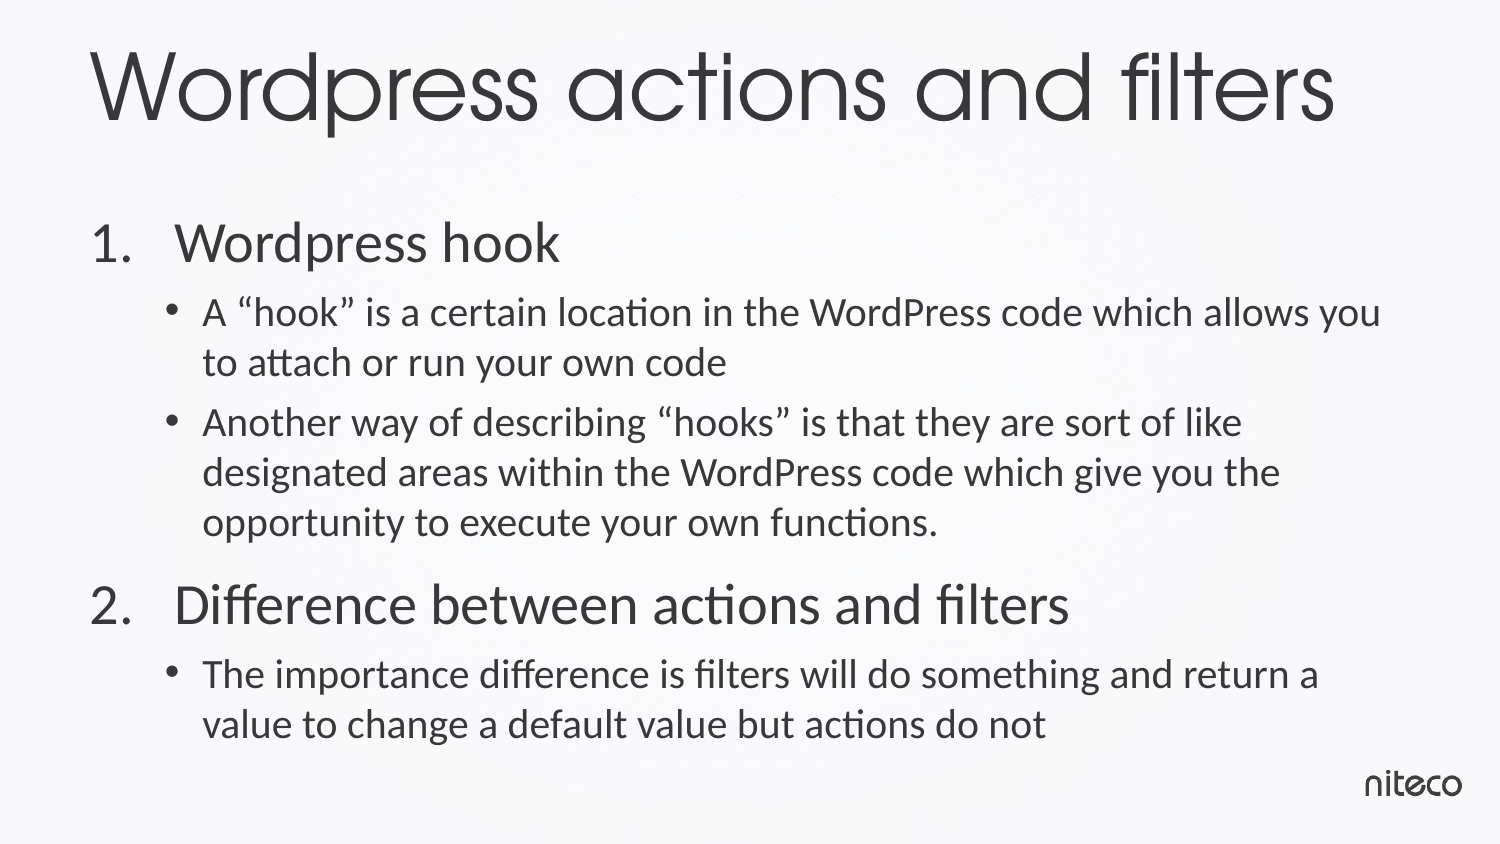

# Wordpress actions and filters
Wordpress hook
A “hook” is a certain location in the WordPress code which allows you to attach or run your own code
Another way of describing “hooks” is that they are sort of like designated areas within the WordPress code which give you the opportunity to execute your own functions.
Difference between actions and filters
The importance difference is filters will do something and return a value to change a default value but actions do not